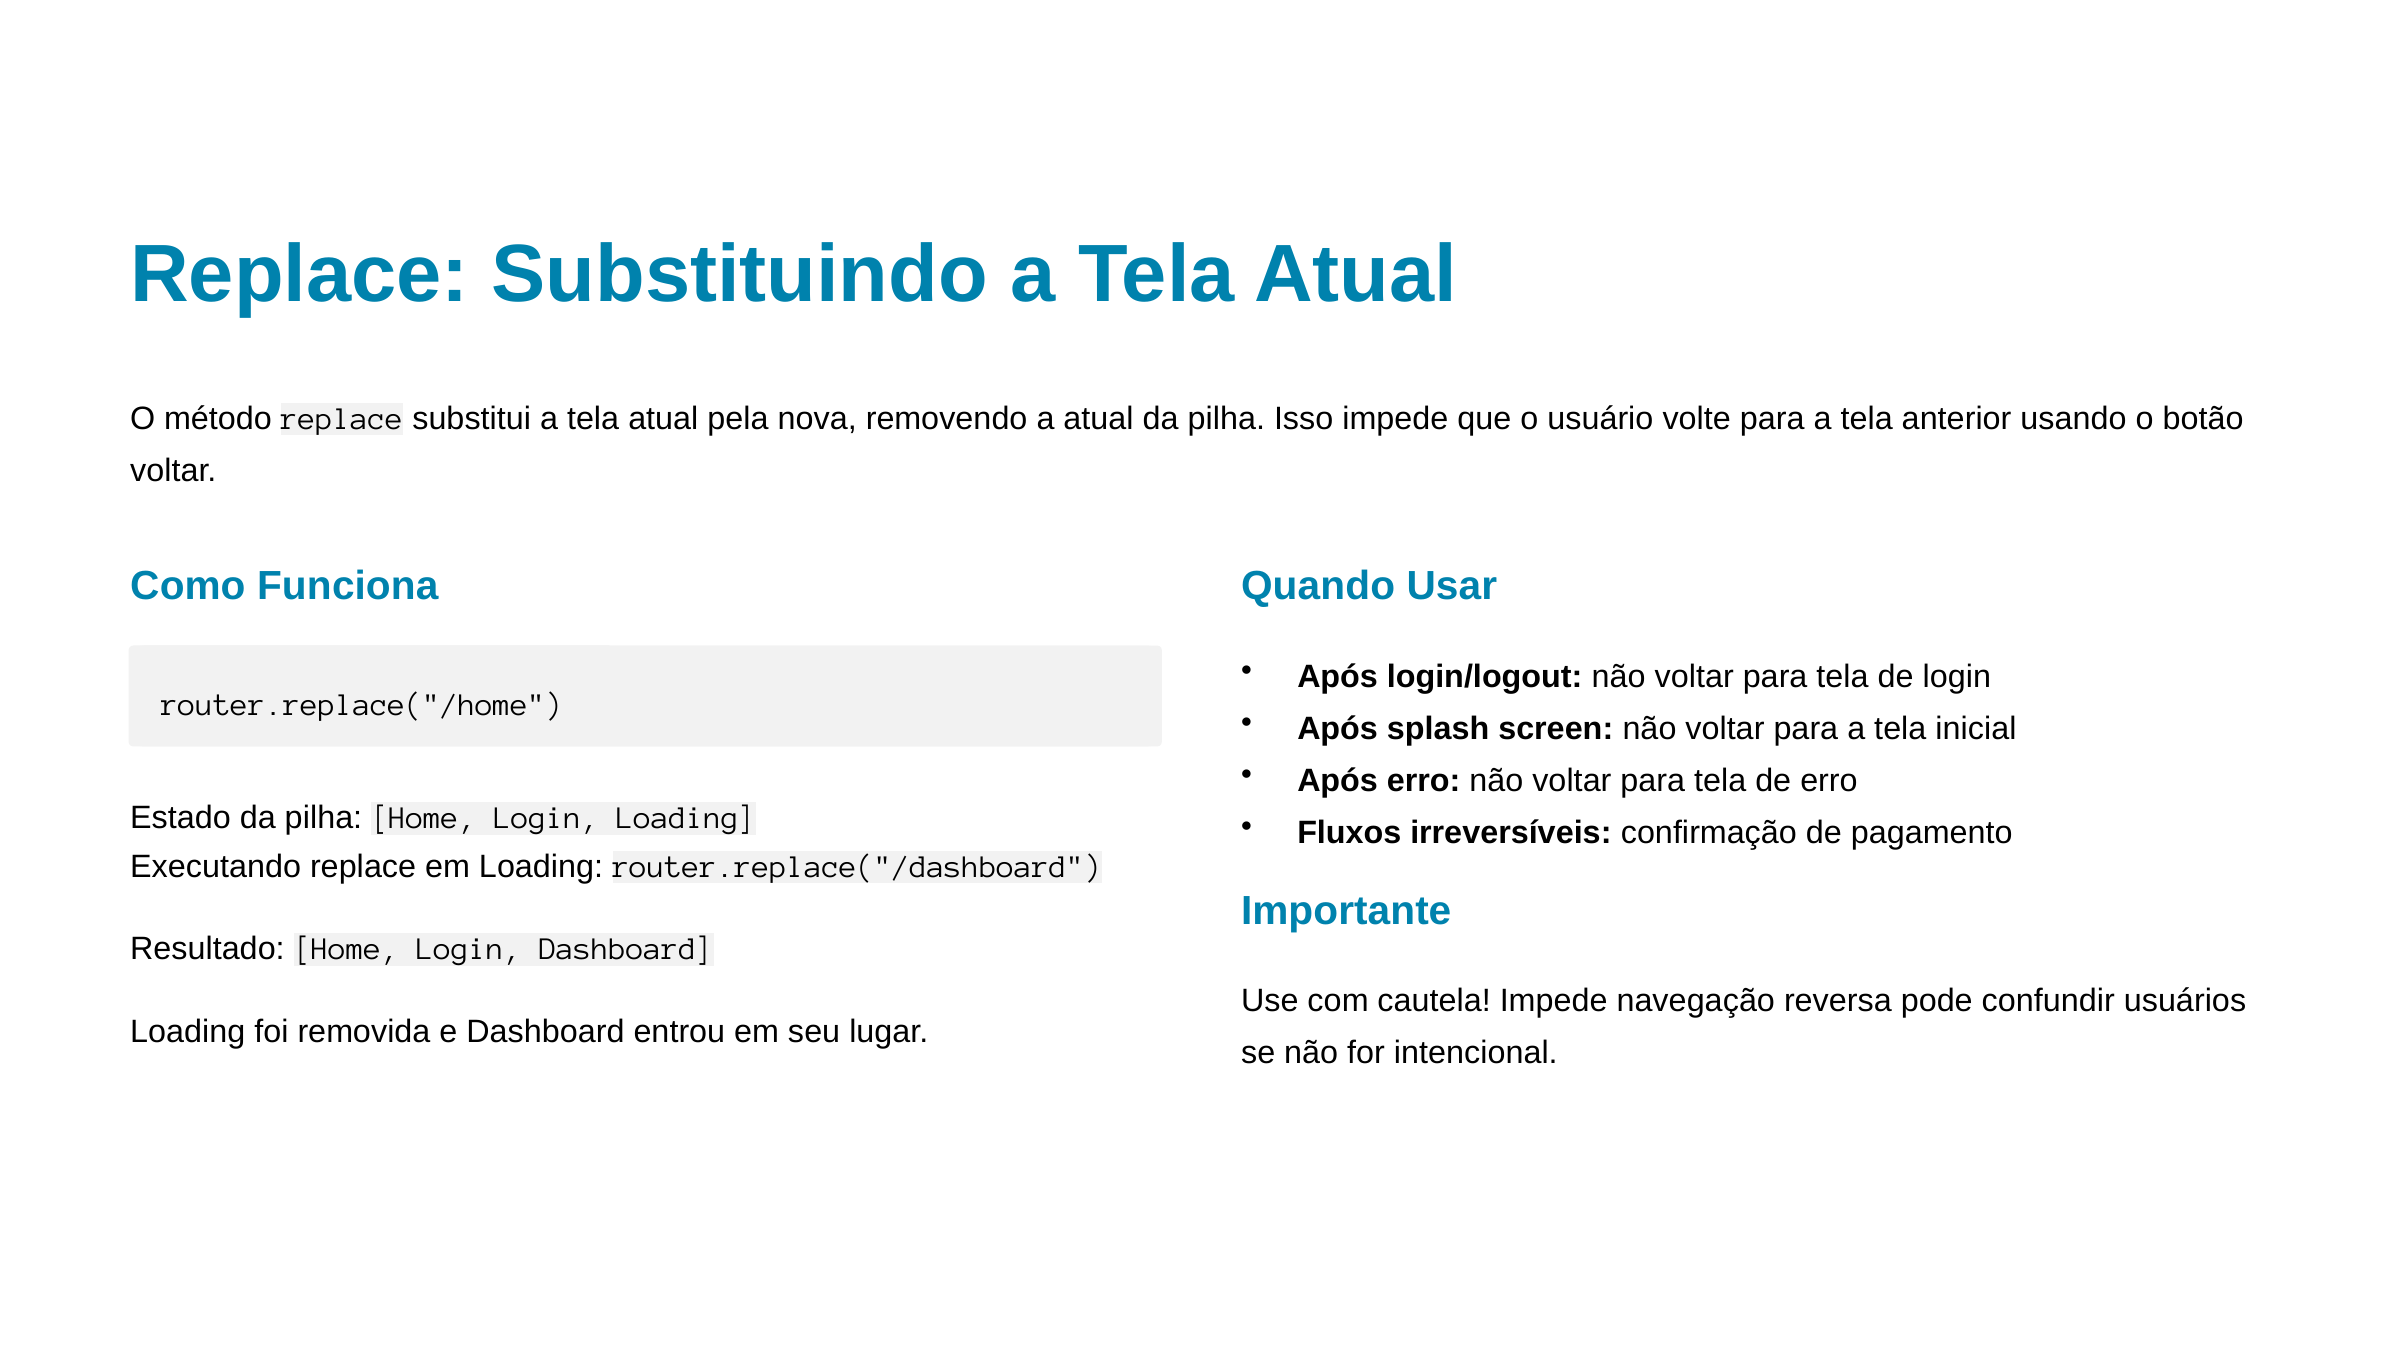

Replace: Substituindo a Tela Atual
O método replace substitui a tela atual pela nova, removendo a atual da pilha. Isso impede que o usuário volte para a tela anterior usando o botão voltar.
Como Funciona
Quando Usar
Após login/logout: não voltar para tela de login
Após splash screen: não voltar para a tela inicial
Após erro: não voltar para tela de erro
Fluxos irreversíveis: confirmação de pagamento

router.replace("/home")
Estado da pilha: [Home, Login, Loading]
Executando replace em Loading: router.replace("/dashboard")
Importante
Resultado: [Home, Login, Dashboard]
Use com cautela! Impede navegação reversa pode confundir usuários se não for intencional.
Loading foi removida e Dashboard entrou em seu lugar.